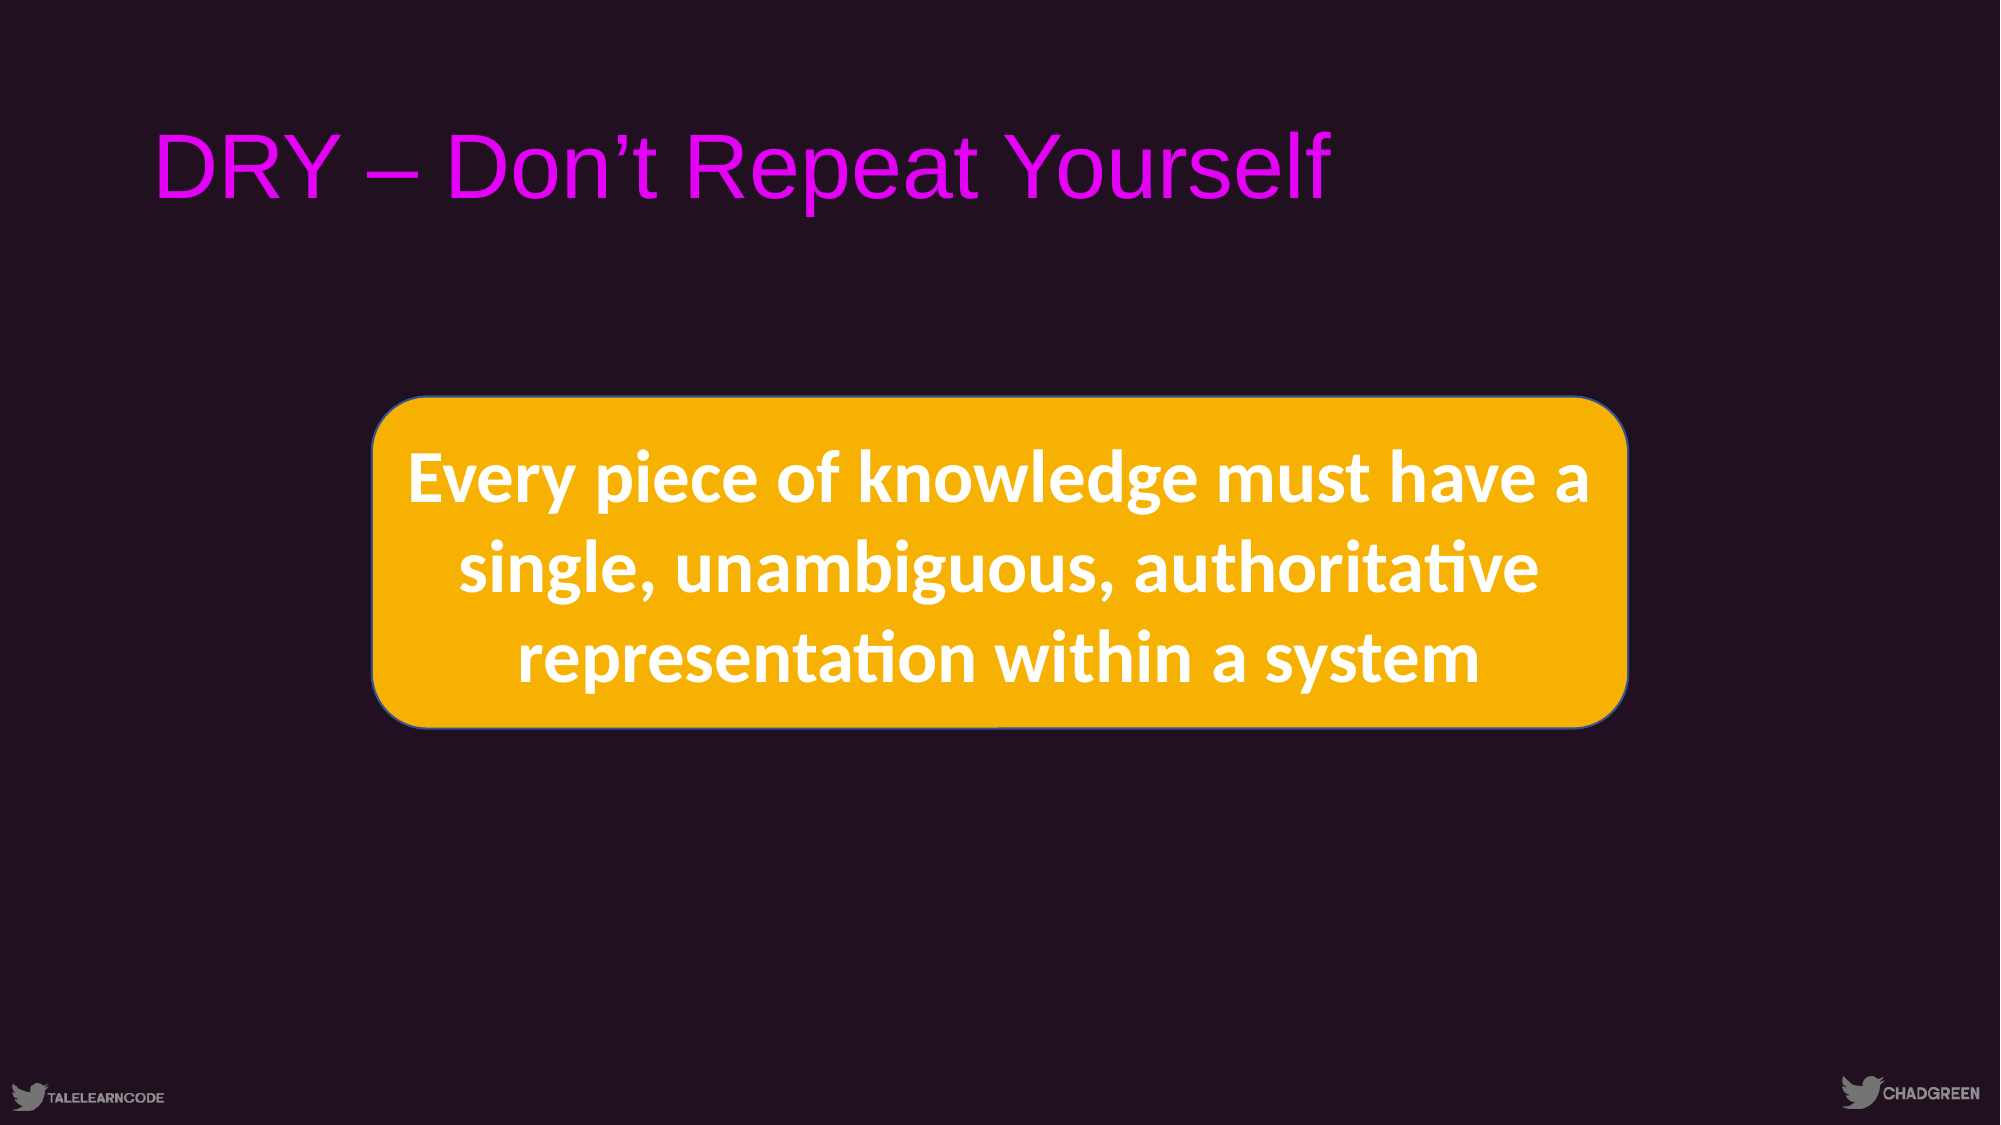

# DRY – Don’t Repeat Yourself
Every piece of knowledge must have a single, unambiguous, authoritative representation within a system